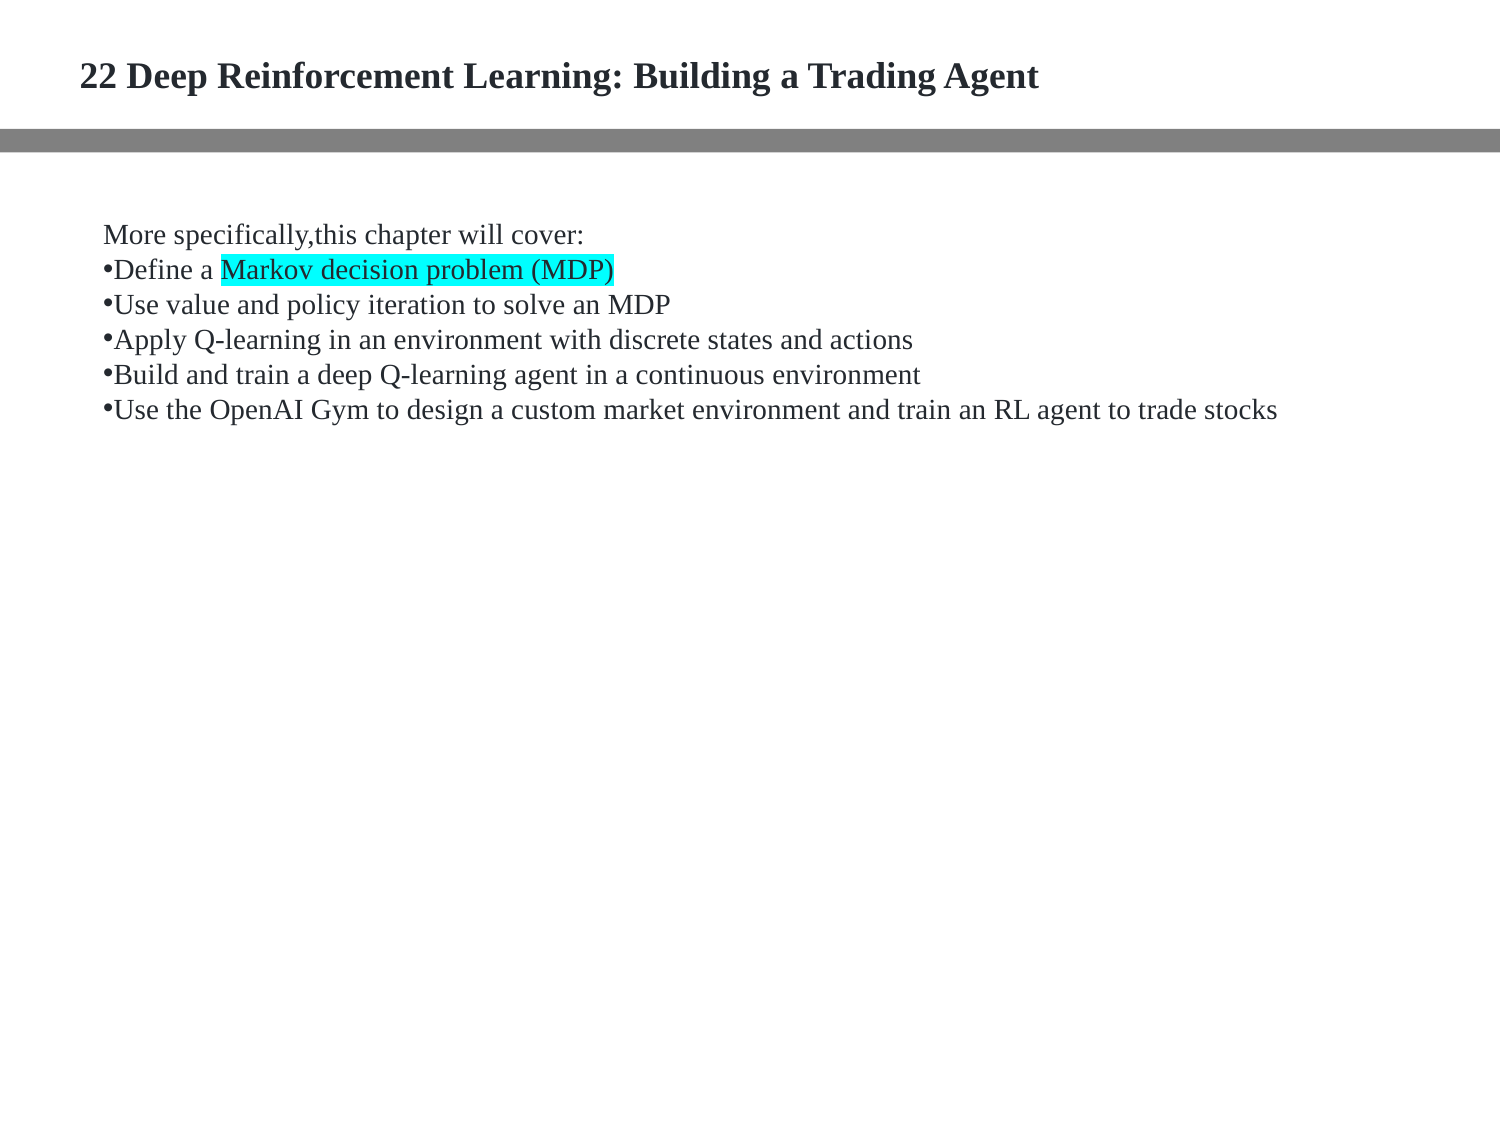

22 Deep Reinforcement Learning: Building a Trading Agent

More specifically,this chapter will cover:
Define a Markov decision problem (MDP)
Use value and policy iteration to solve an MDP
Apply Q-learning in an environment with discrete states and actions
Build and train a deep Q-learning agent in a continuous environment
Use the OpenAI Gym to design a custom market environment and train an RL agent to trade stocks